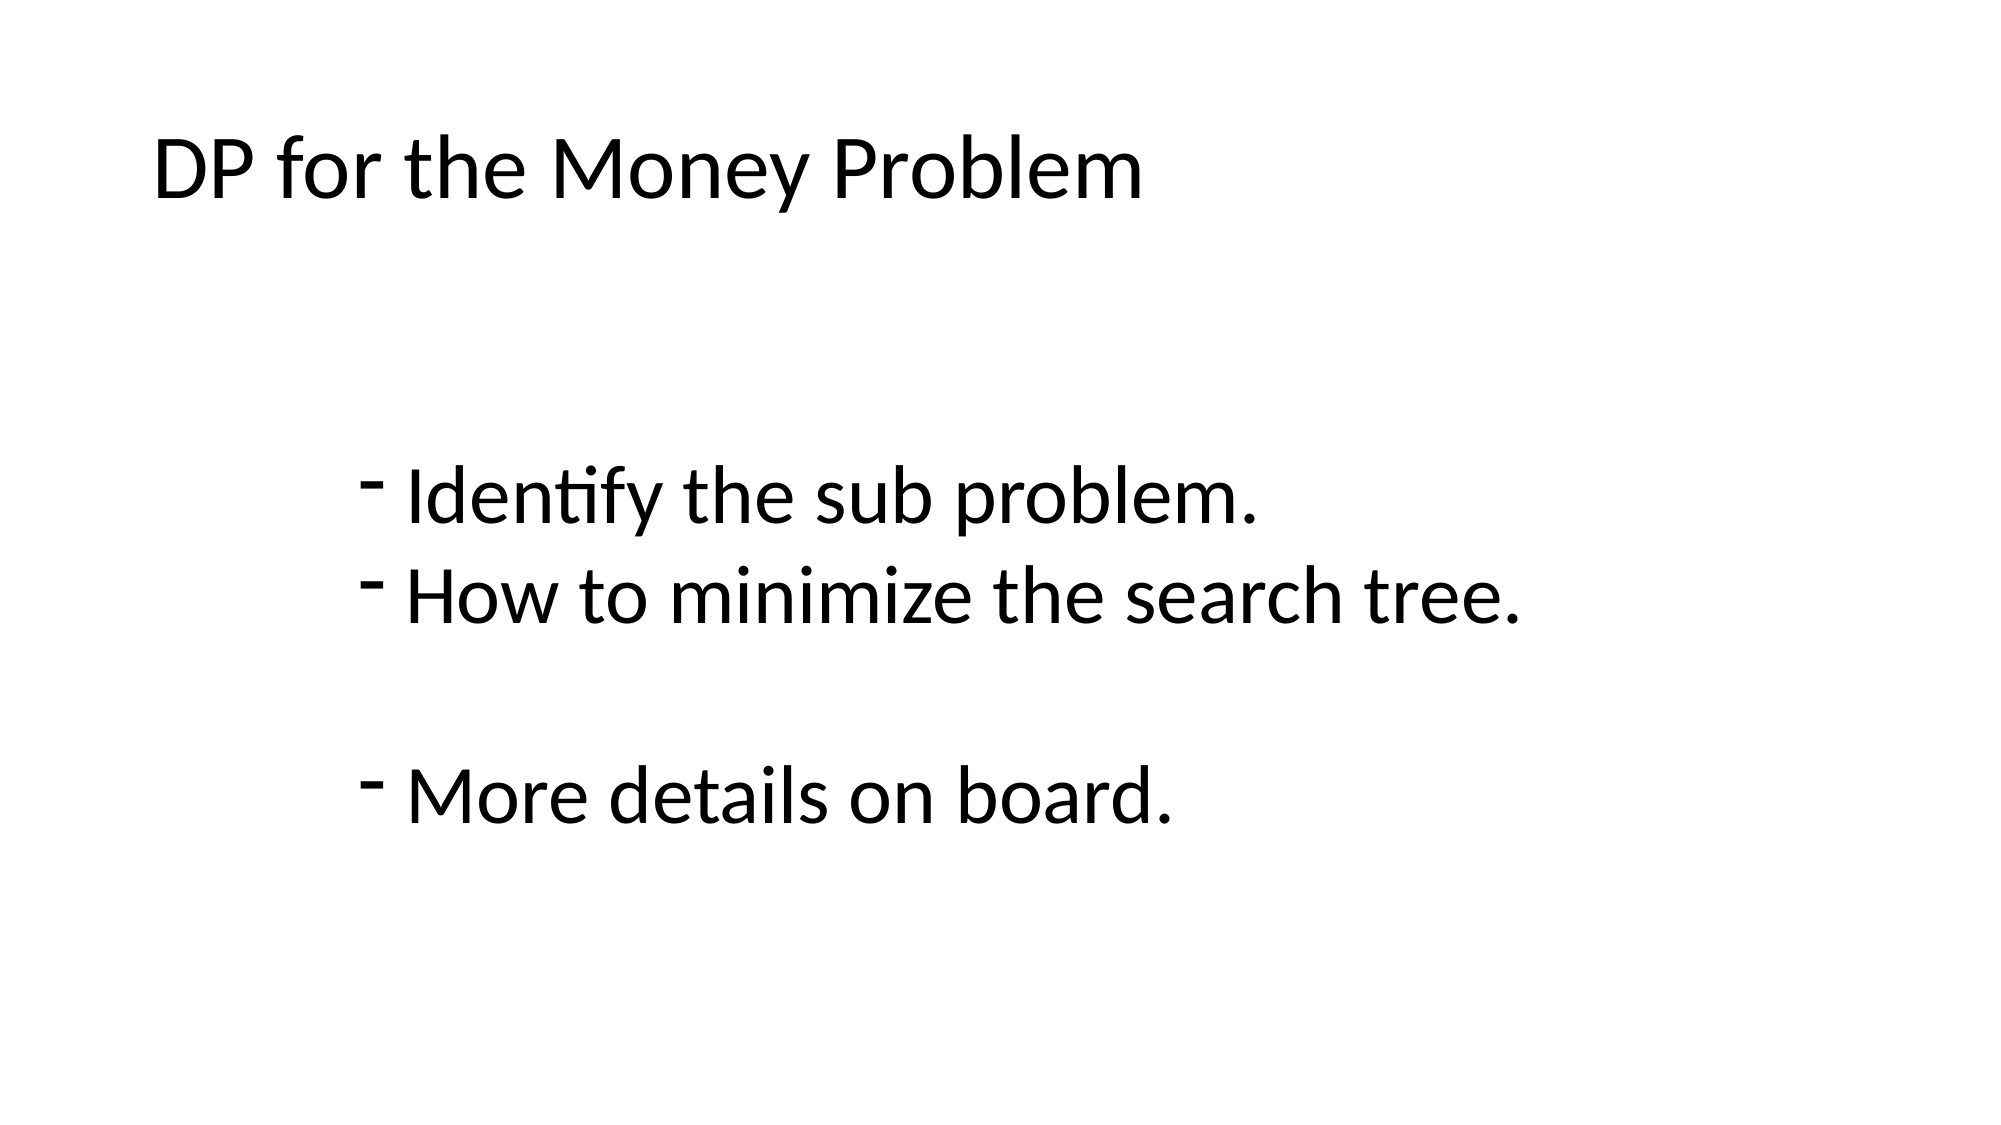

# DP for the Money Problem
Identify the sub problem.
How to minimize the search tree.

More details on board.